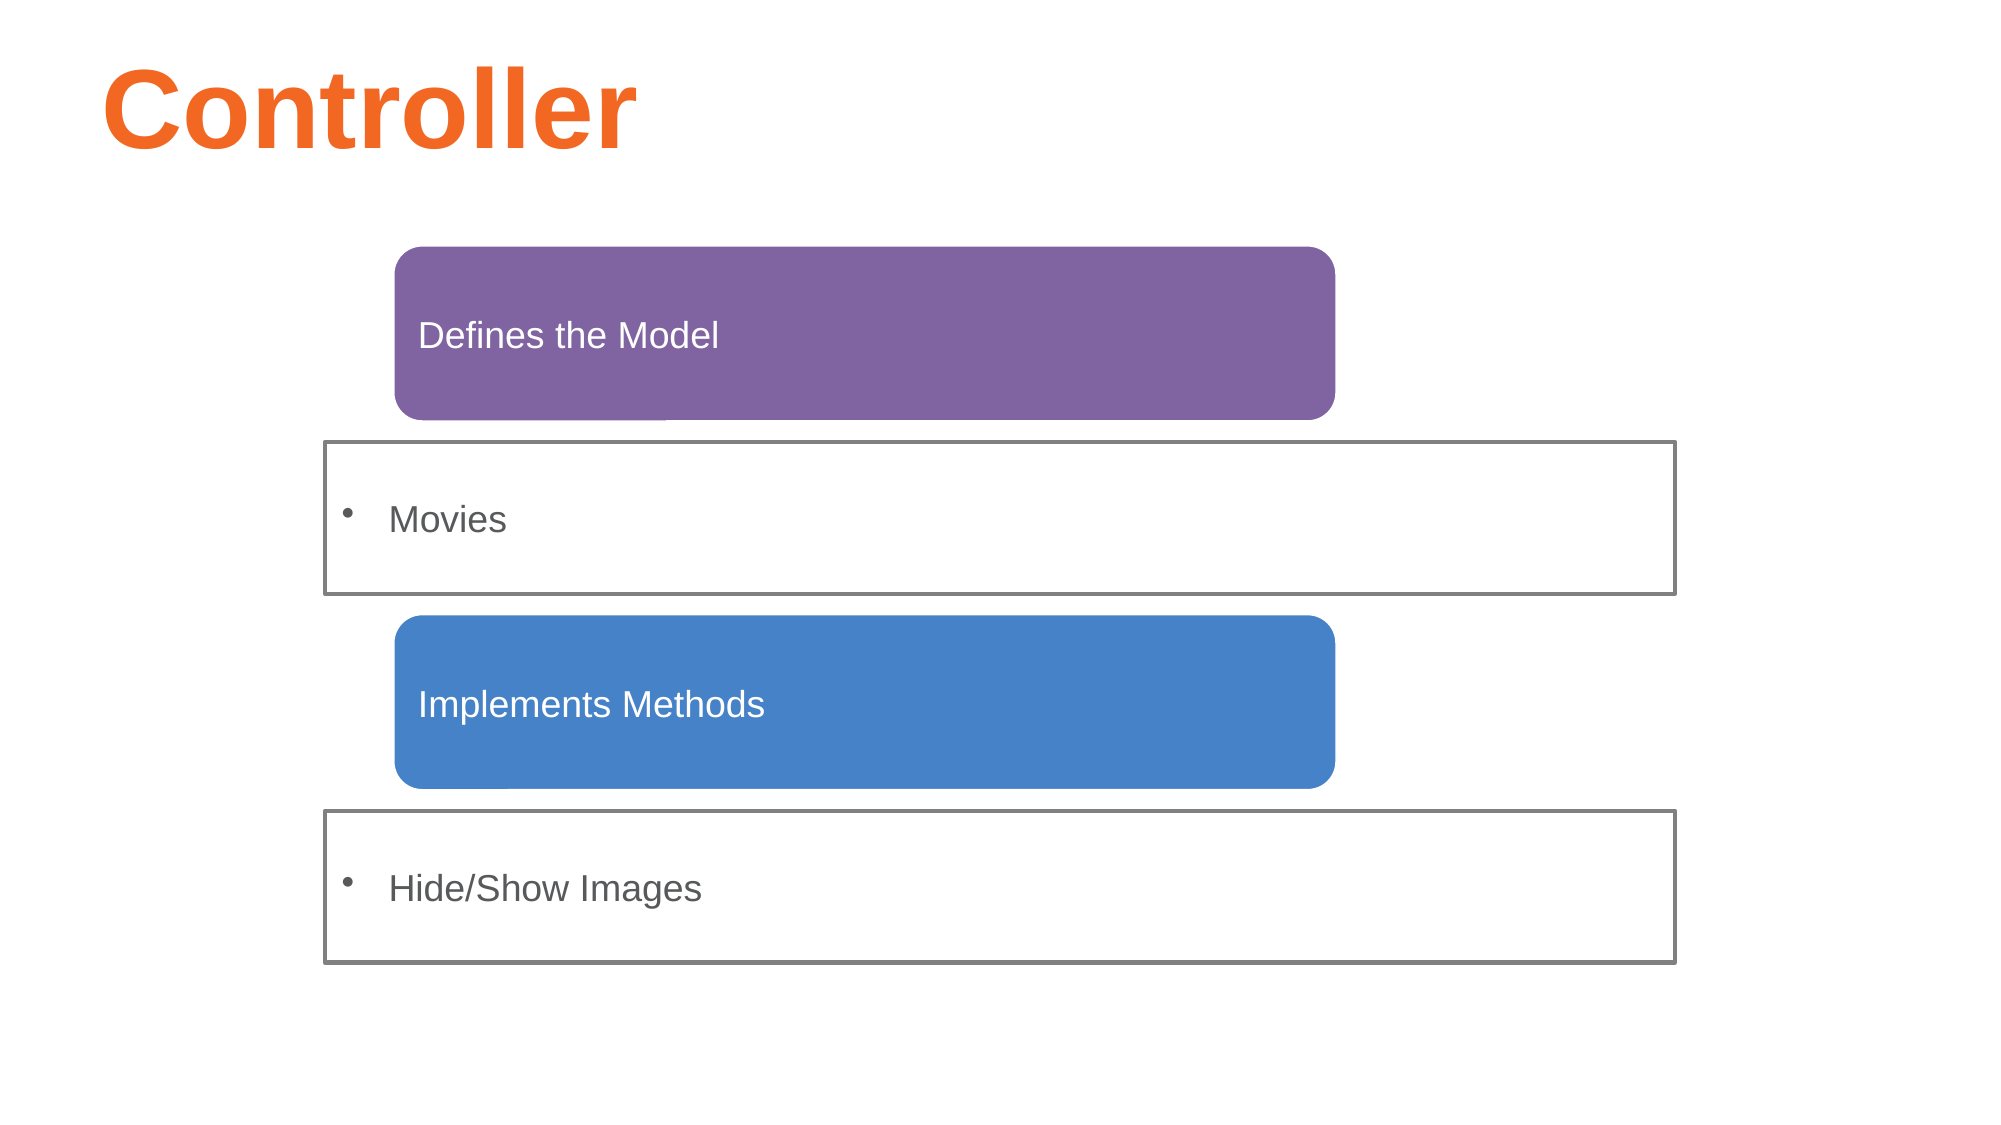

# Controller
Defines the Model
Movies
Implements Methods
Hide/Show Images